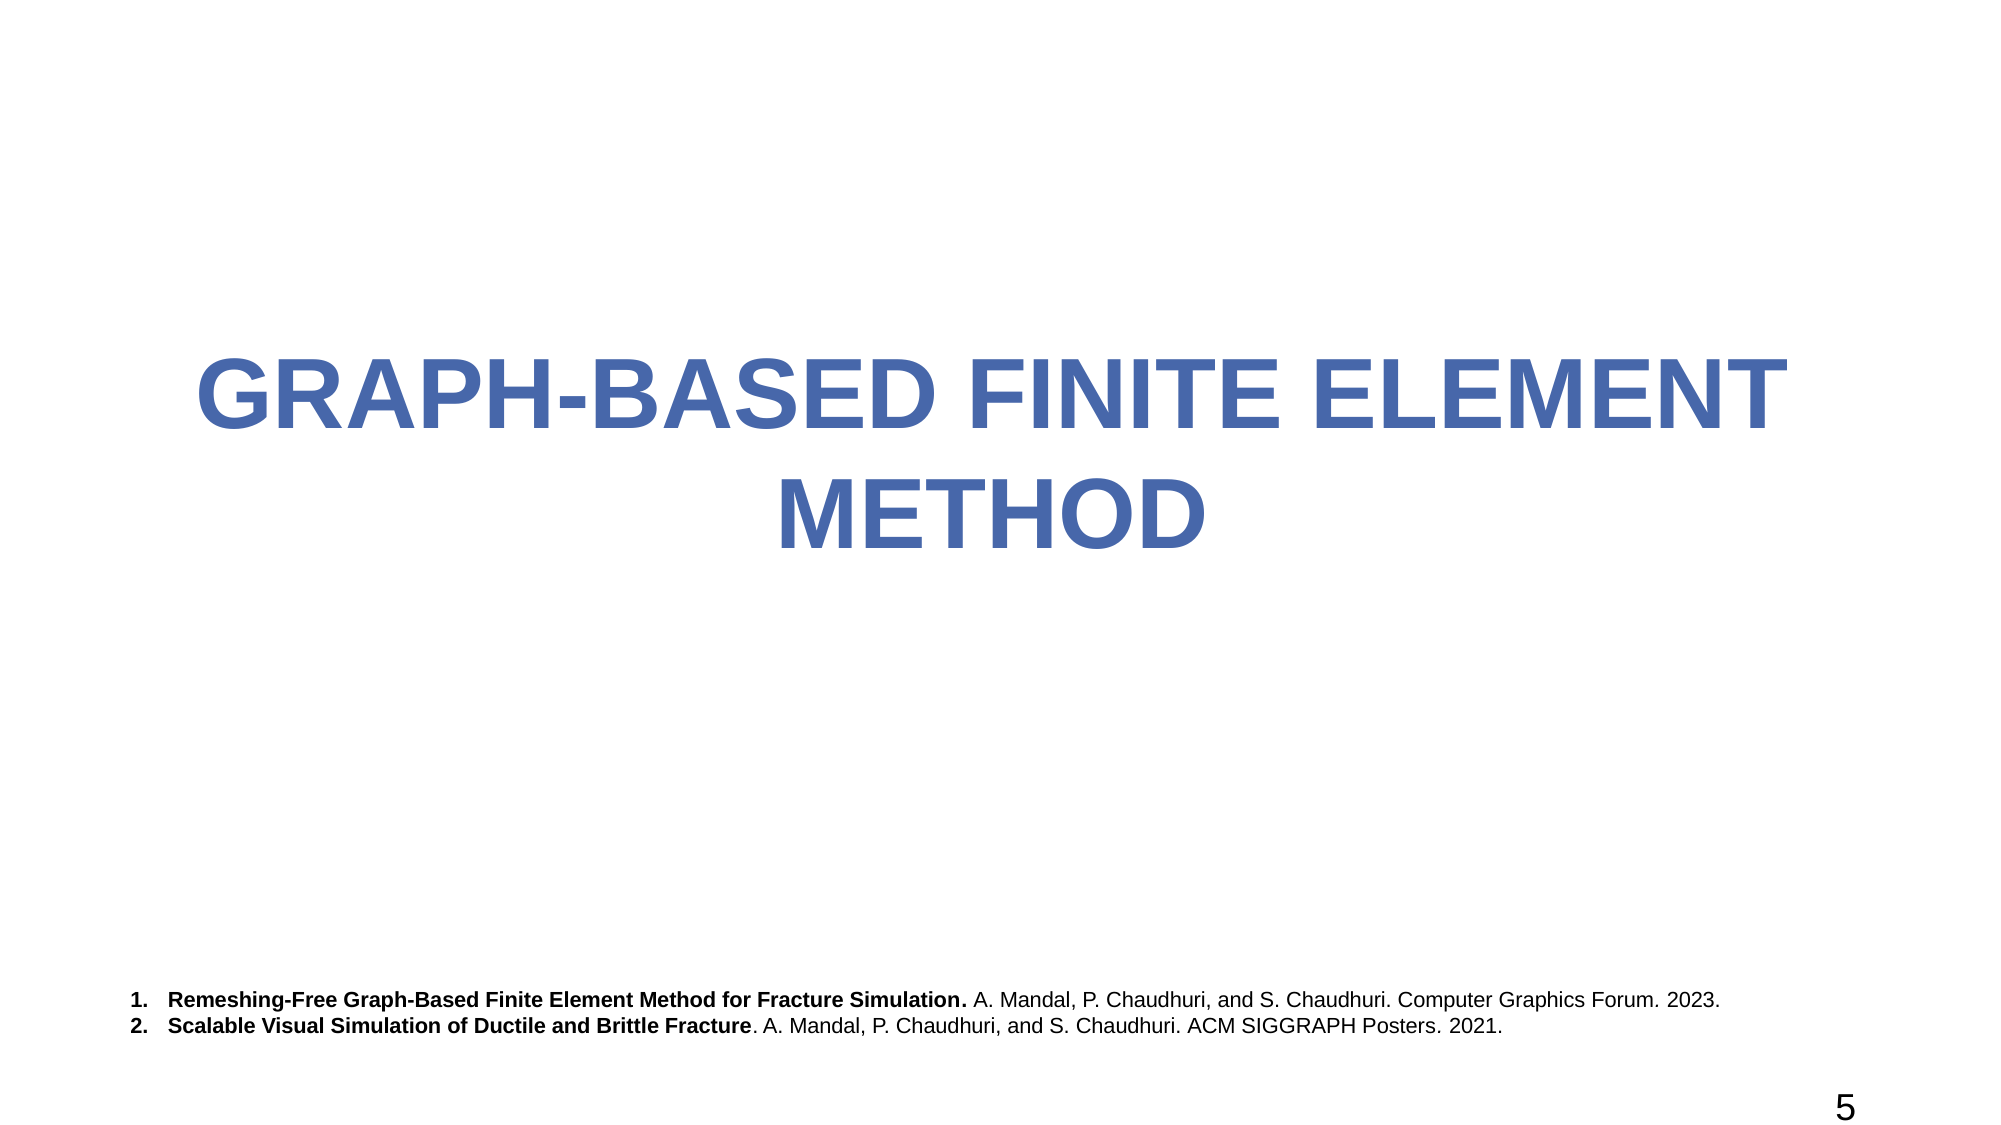

# Graph-based Finite Element Method
Remeshing-Free Graph-Based Finite Element Method for Fracture Simulation. A. Mandal, P. Chaudhuri, and S. Chaudhuri. Computer Graphics Forum. 2023.
Scalable Visual Simulation of Ductile and Brittle Fracture. A. Mandal, P. Chaudhuri, and S. Chaudhuri. ACM SIGGRAPH Posters. 2021.
5